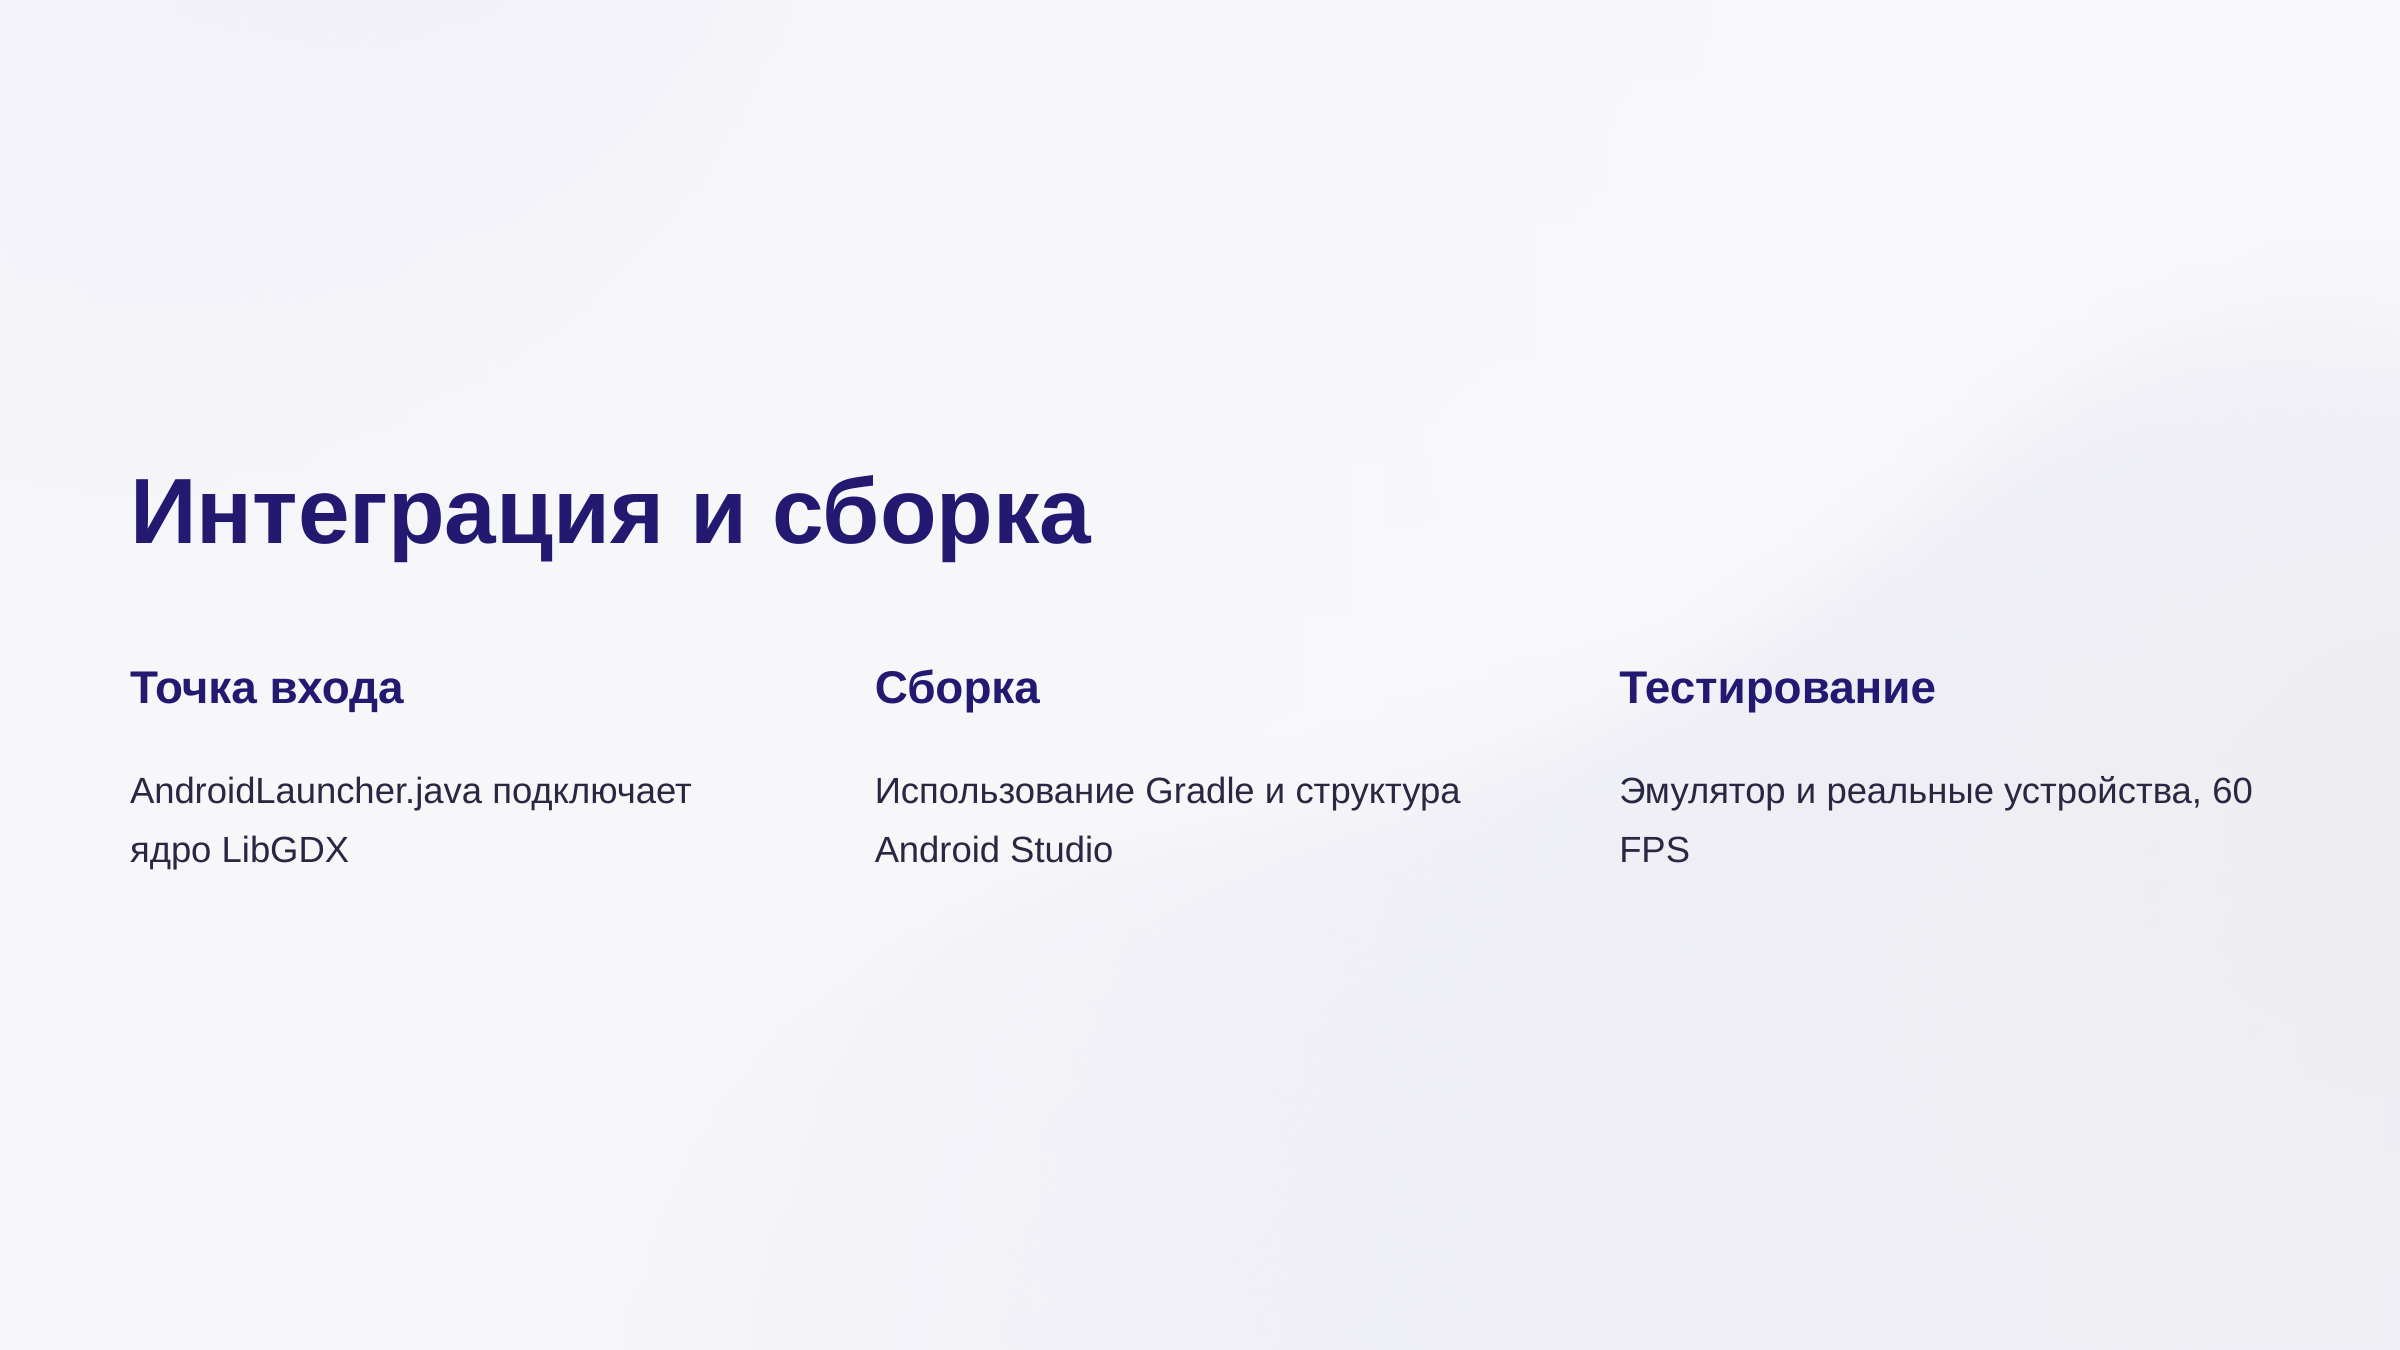

Интеграция и сборка
Точка входа
Сборка
Тестирование
AndroidLauncher.java подключает ядро LibGDX
Использование Gradle и структура Android Studio
Эмулятор и реальные устройства, 60 FPS